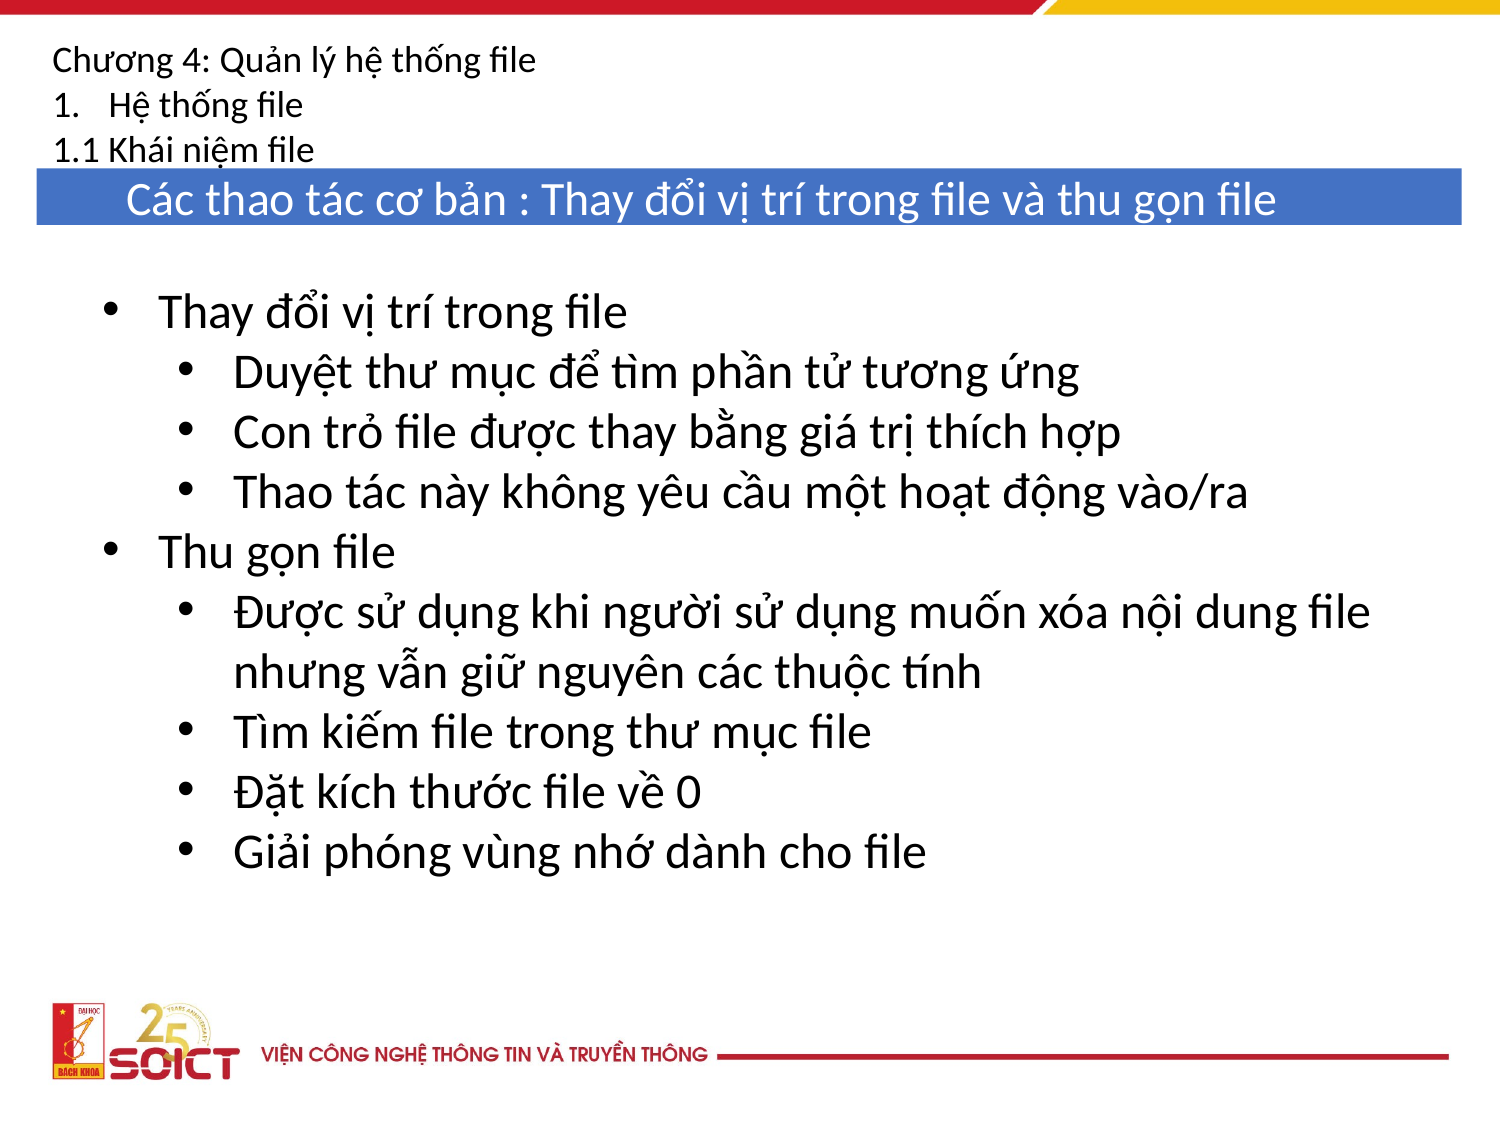

Chương 4: Quản lý hệ thống file
Hệ thống file
1.1 Khái niệm file
Các thao tác cơ bản : Thay đổi vị trí trong file và thu gọn file
Thay đổi vị trí trong file
Duyệt thư mục để tìm phần tử tương ứng
Con trỏ file được thay bằng giá trị thích hợp
Thao tác này không yêu cầu một hoạt động vào/ra
Thu gọn file
Được sử dụng khi người sử dụng muốn xóa nội dung file nhưng vẫn giữ nguyên các thuộc tính
Tìm kiếm file trong thư mục file
Đặt kích thước file về 0
Giải phóng vùng nhớ dành cho file